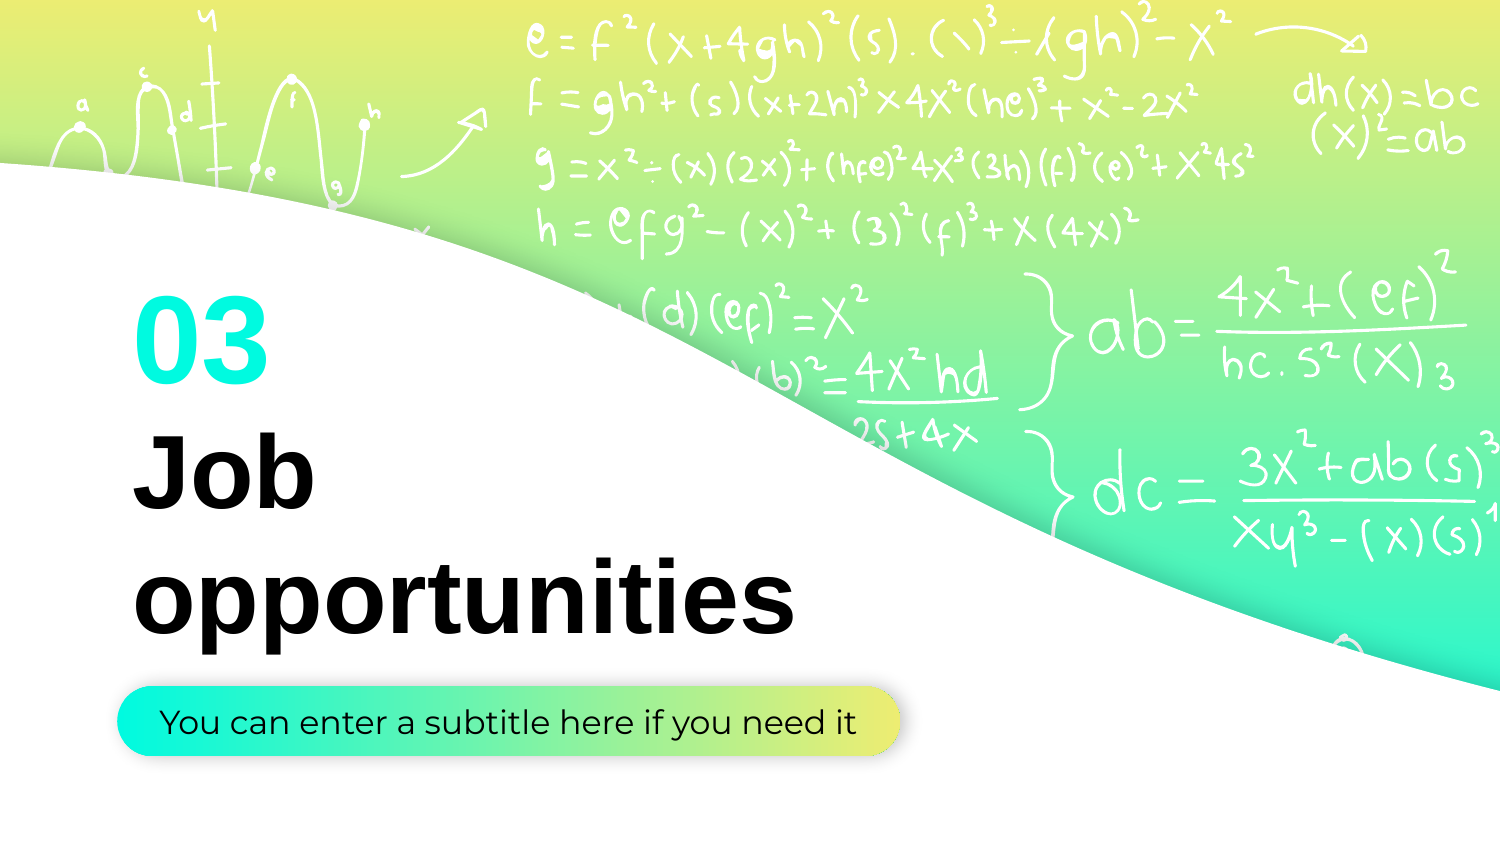

03
# Job opportunities

You can enter a subtitle here if you need it